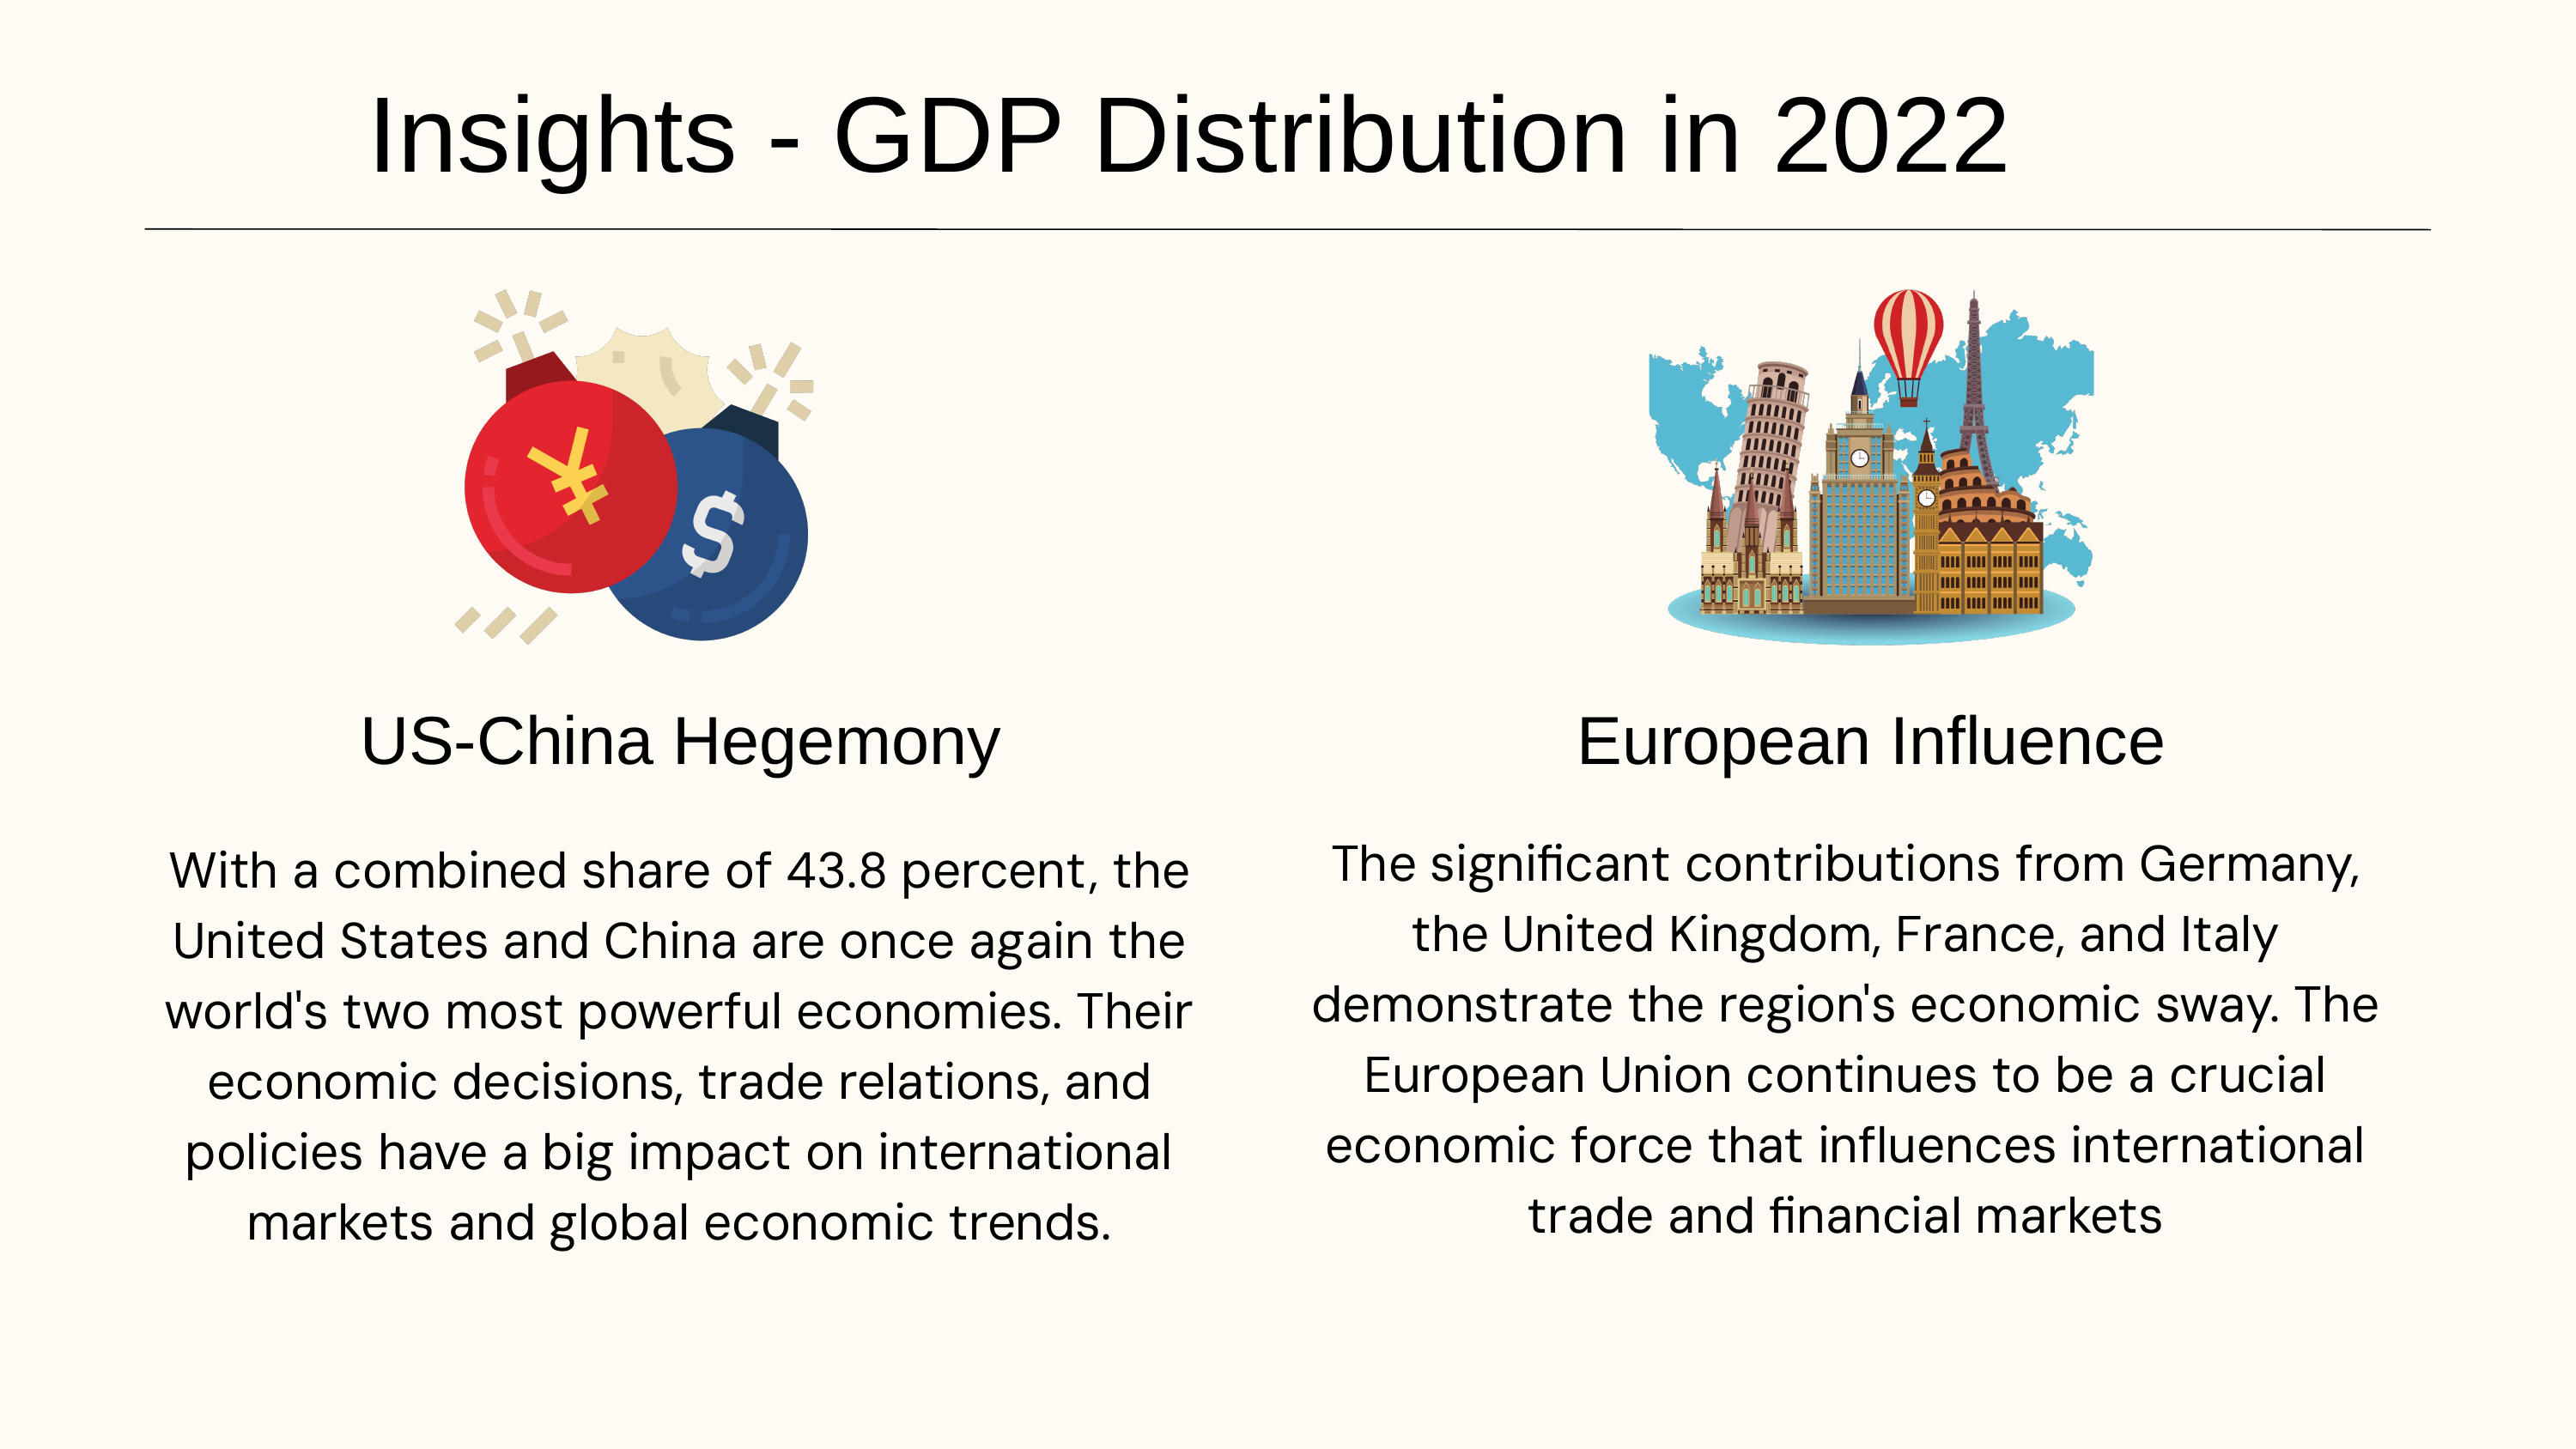

Insights - GDP Distribution in 2022

US-China Hegemony
European Influence
The significant contributions from Germany, the United Kingdom, France, and Italy demonstrate the region's economic sway. The European Union continues to be a crucial economic force that influences international trade and financial markets
With a combined share of 43.8 percent, the United States and China are once again the world's two most powerful economies. Their economic decisions, trade relations, and policies have a big impact on international markets and global economic trends.